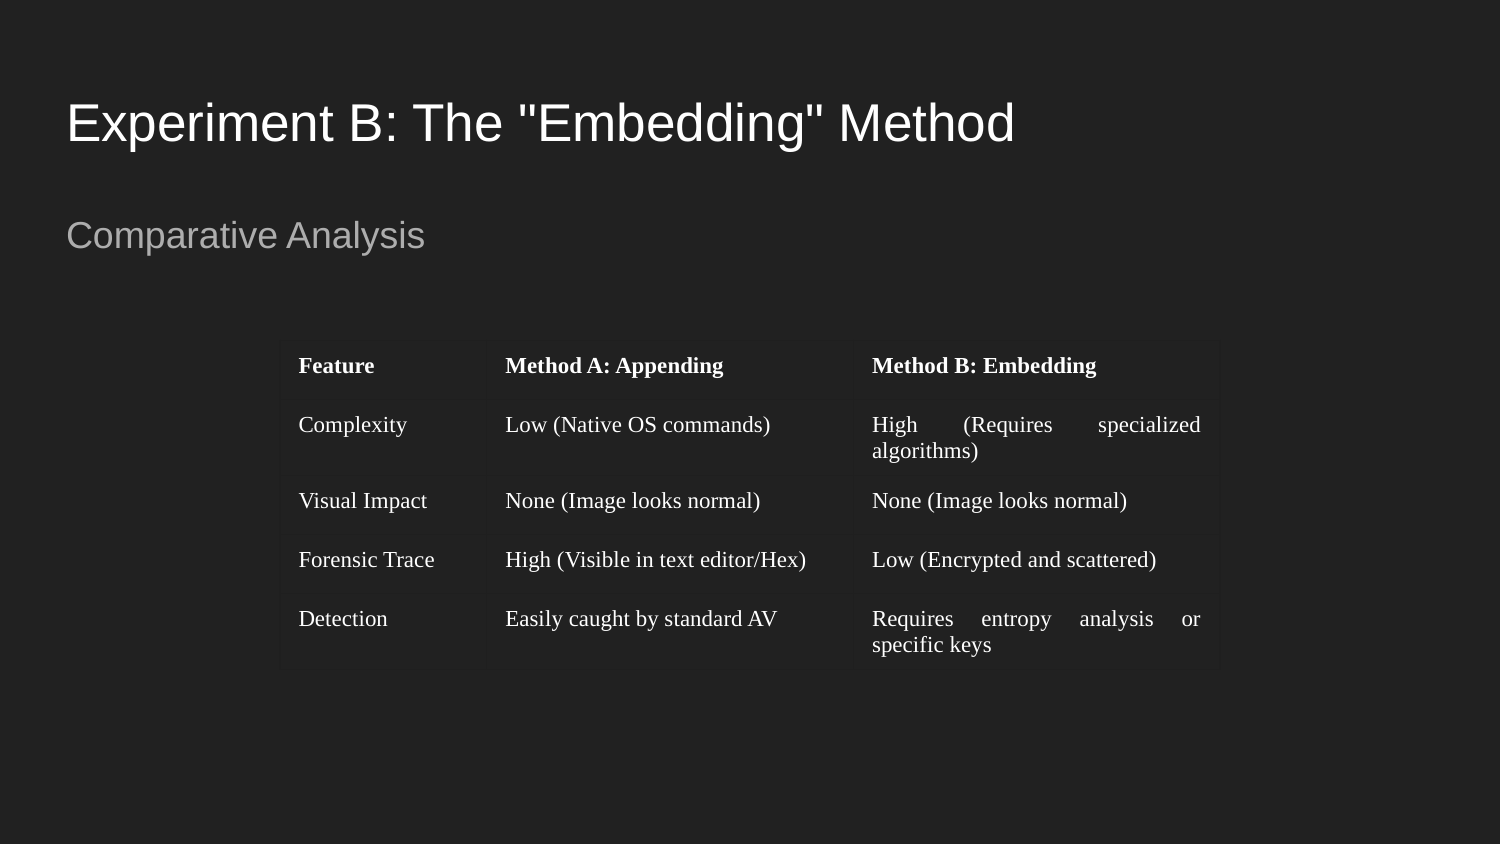

# Experiment B: The "Embedding" Method
Comparative Analysis
| Feature | Method A: Appending | Method B: Embedding |
| --- | --- | --- |
| Complexity | Low (Native OS commands) | High (Requires specialized algorithms) |
| Visual Impact | None (Image looks normal) | None (Image looks normal) |
| Forensic Trace | High (Visible in text editor/Hex) | Low (Encrypted and scattered) |
| Detection | Easily caught by standard AV | Requires entropy analysis or specific keys |